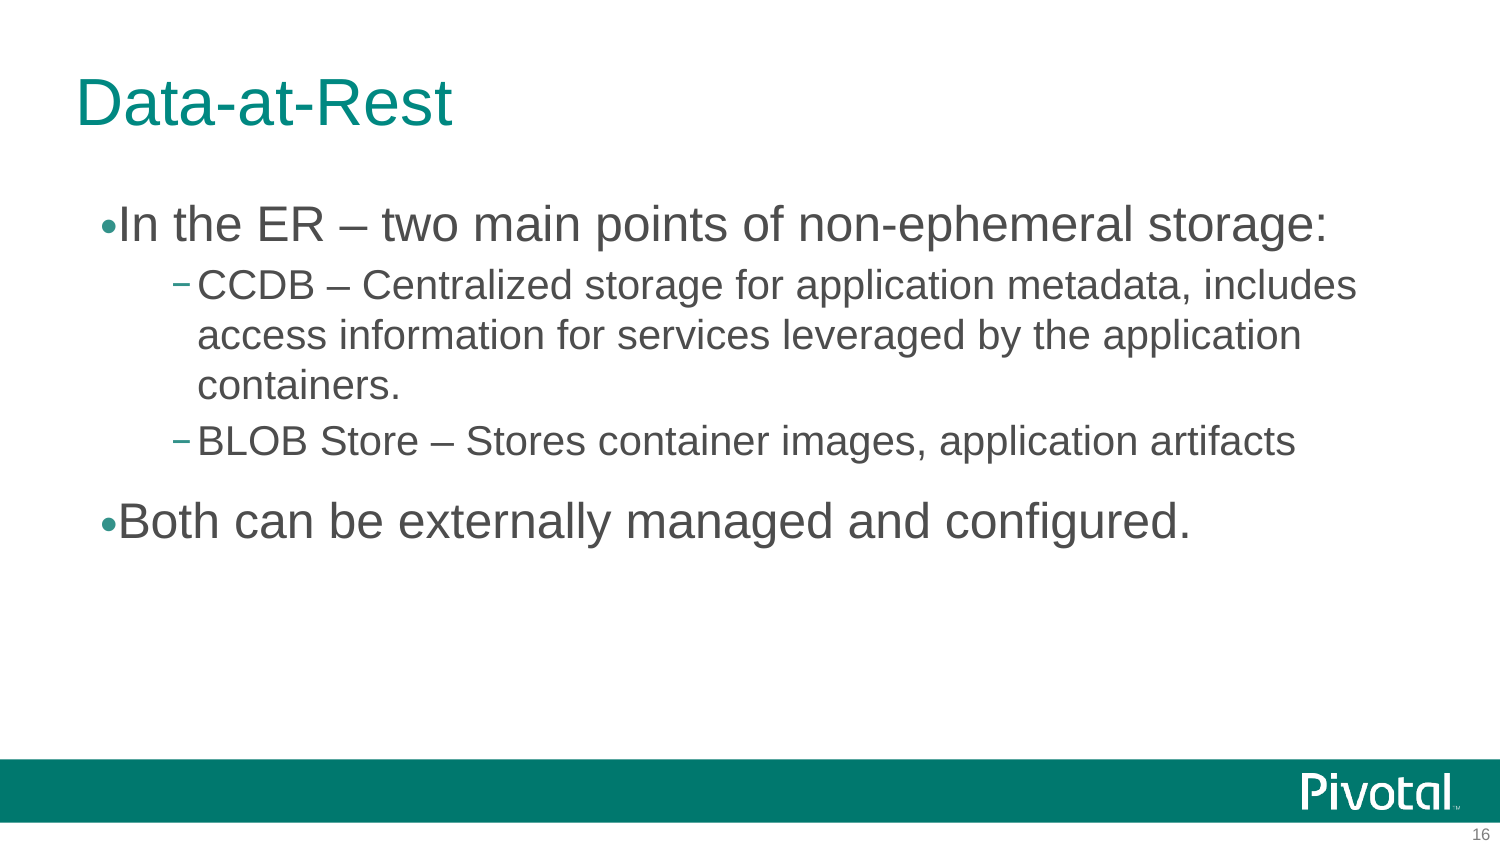

# Data-at-Rest
In the ER – two main points of non-ephemeral storage:
CCDB – Centralized storage for application metadata, includes access information for services leveraged by the application containers.
BLOB Store – Stores container images, application artifacts
Both can be externally managed and configured.